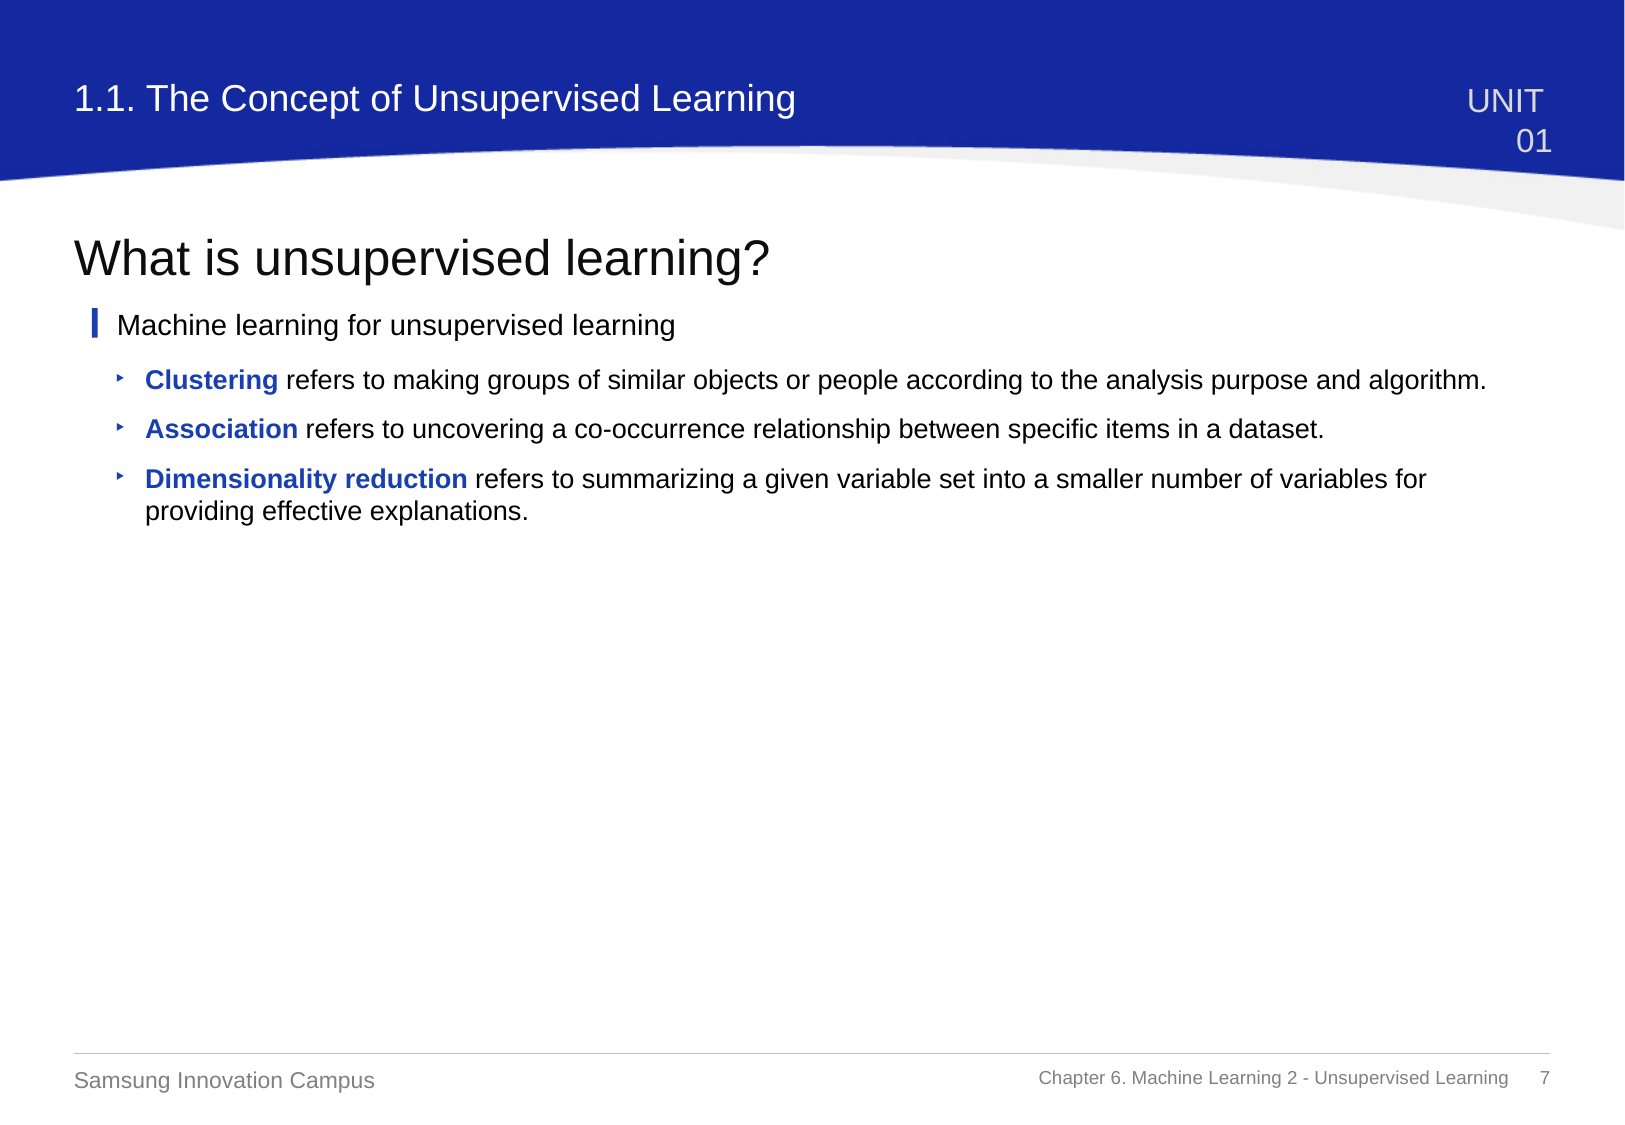

1.1. The Concept of Unsupervised Learning
UNIT  01
What is unsupervised learning?
Machine learning for unsupervised learning

Clustering refers to making groups of similar objects or people according to the analysis purpose and algorithm.
Association refers to uncovering a co-occurrence relationship between specific items in a dataset.
Dimensionality reduction refers to summarizing a given variable set into a smaller number of variables for providing effective explanations.